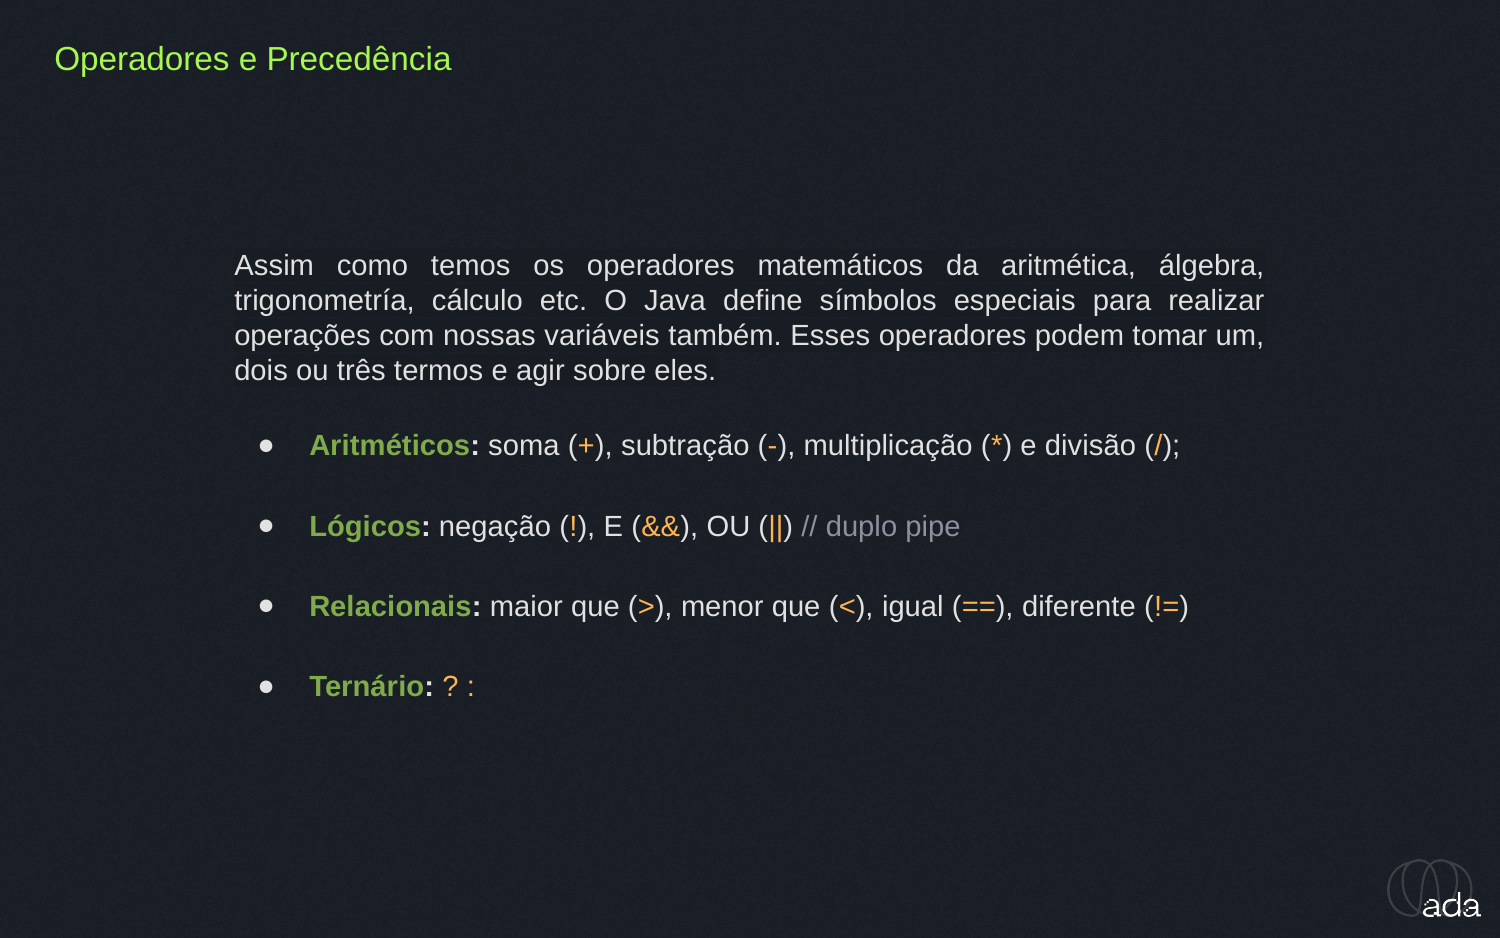

Operadores e Precedência

Assim como temos os operadores matemáticos da aritmética, álgebra, trigonometría, cálculo etc. O Java define símbolos especiais para realizar operações com nossas variáveis também. Esses operadores podem tomar um, dois ou três termos e agir sobre eles.

Aritméticos: soma (+), subtração (-), multiplicação (*) e divisão (/);
Lógicos: negação (!), E (&&), OU (||) // duplo pipe
Relacionais: maior que (>), menor que (<), igual (==), diferente (!=)
Ternário: ? :